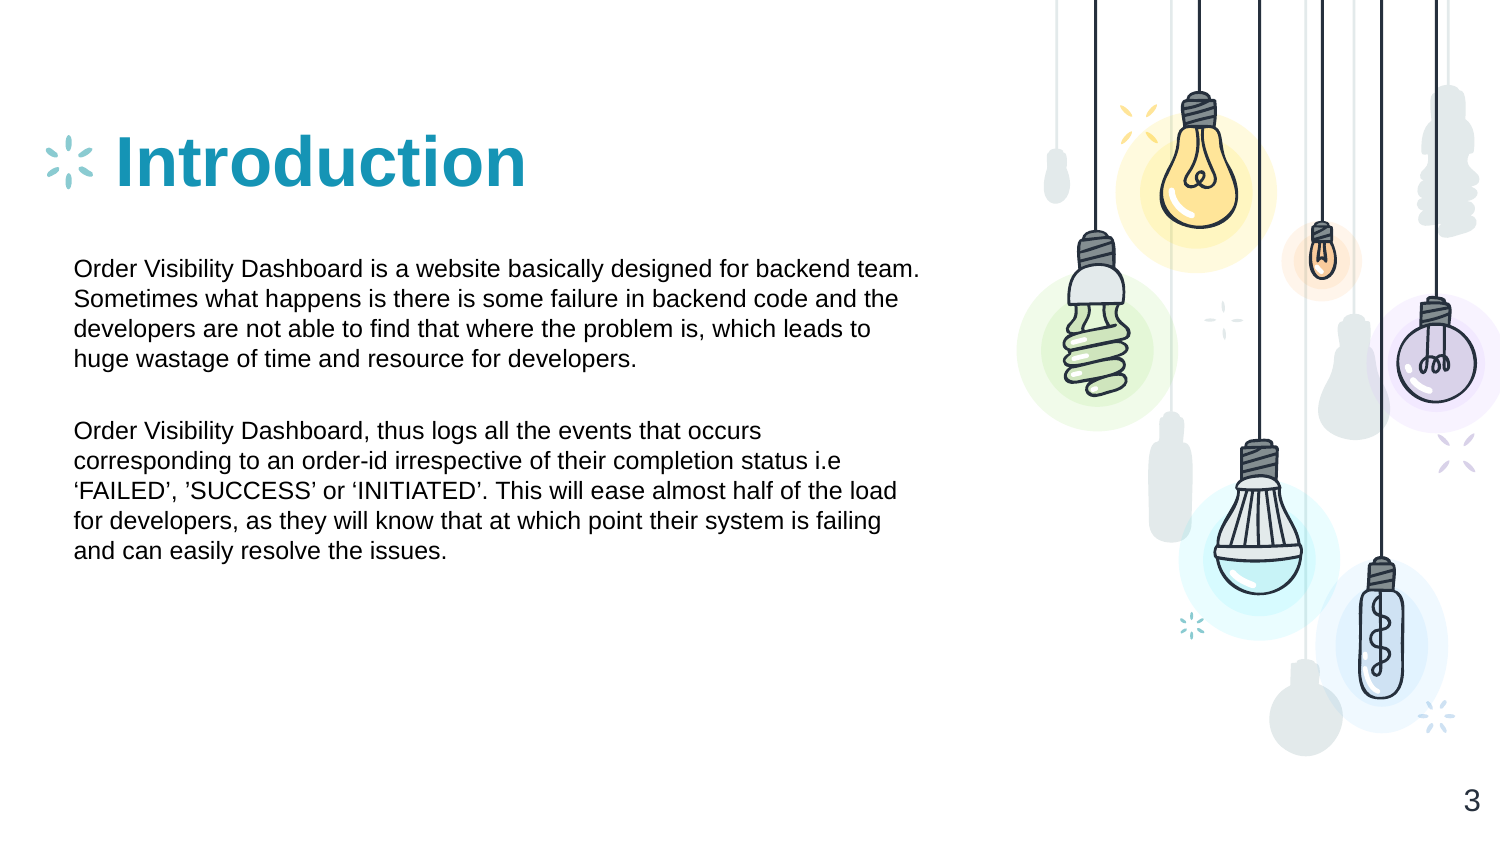

# Introduction
Order Visibility Dashboard is a website basically designed for backend team. Sometimes what happens is there is some failure in backend code and the developers are not able to find that where the problem is, which leads to huge wastage of time and resource for developers.
Order Visibility Dashboard, thus logs all the events that occurs corresponding to an order-id irrespective of their completion status i.e ‘FAILED’, ’SUCCESS’ or ‘INITIATED’. This will ease almost half of the load for developers, as they will know that at which point their system is failing and can easily resolve the issues.

3